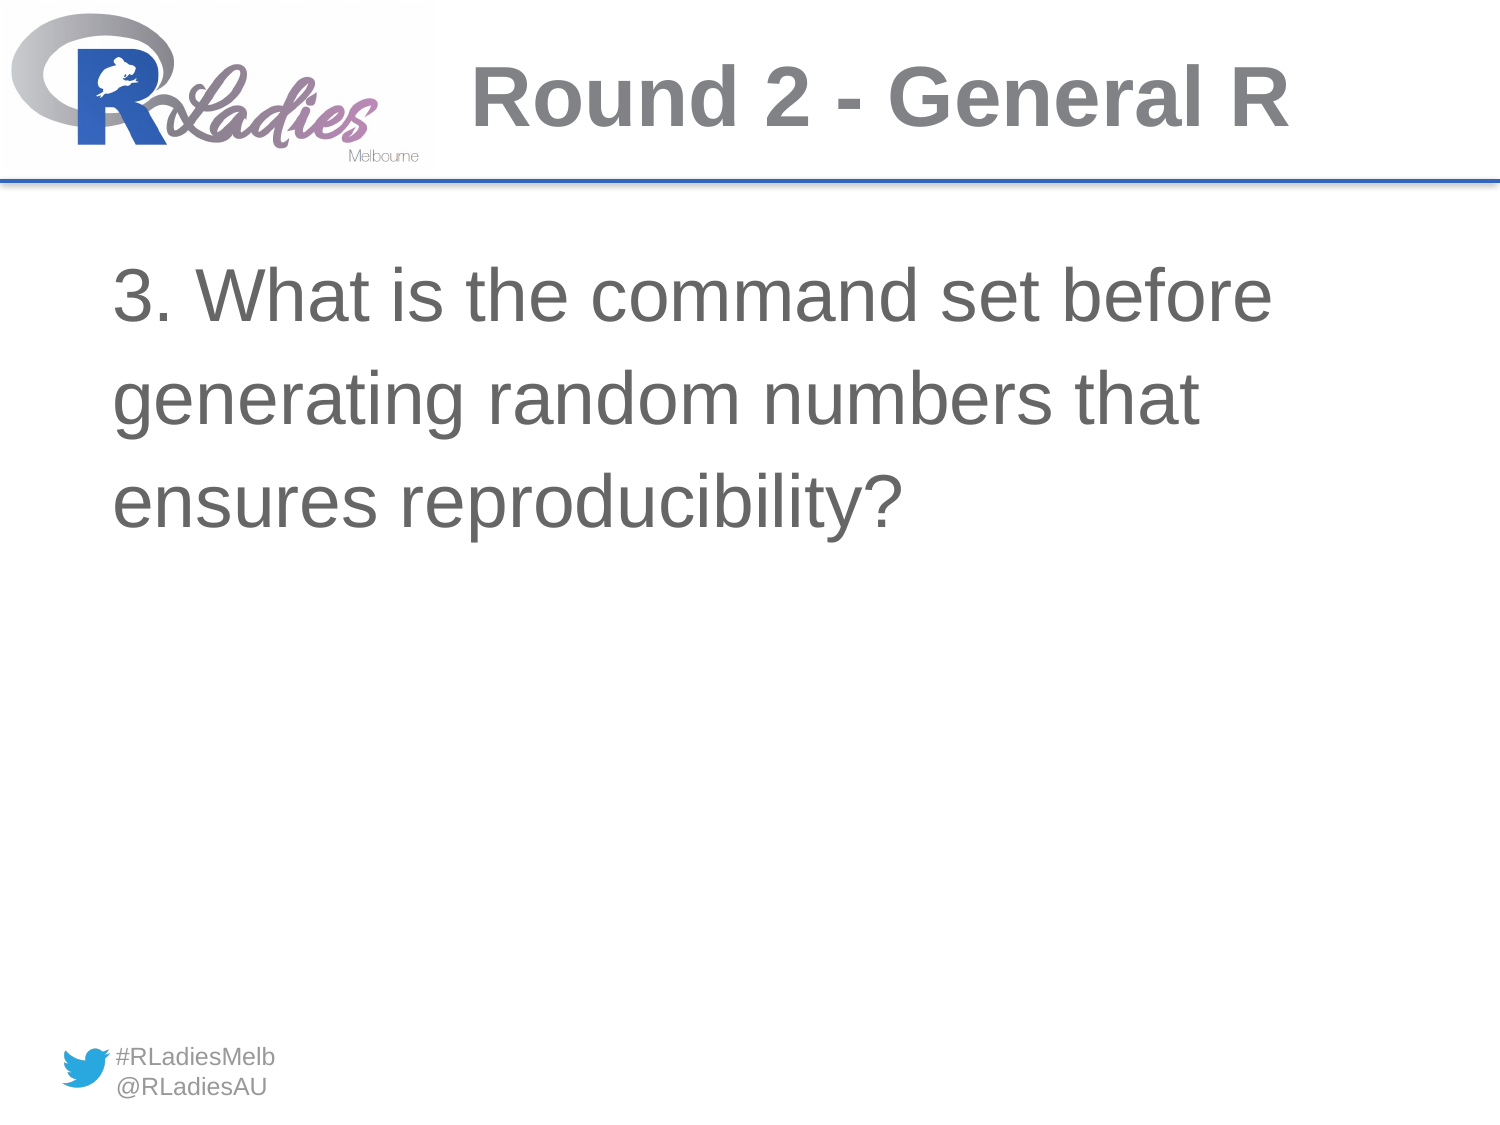

# Round 2 - General R
3. What is the command set before generating random numbers that ensures reproducibility?